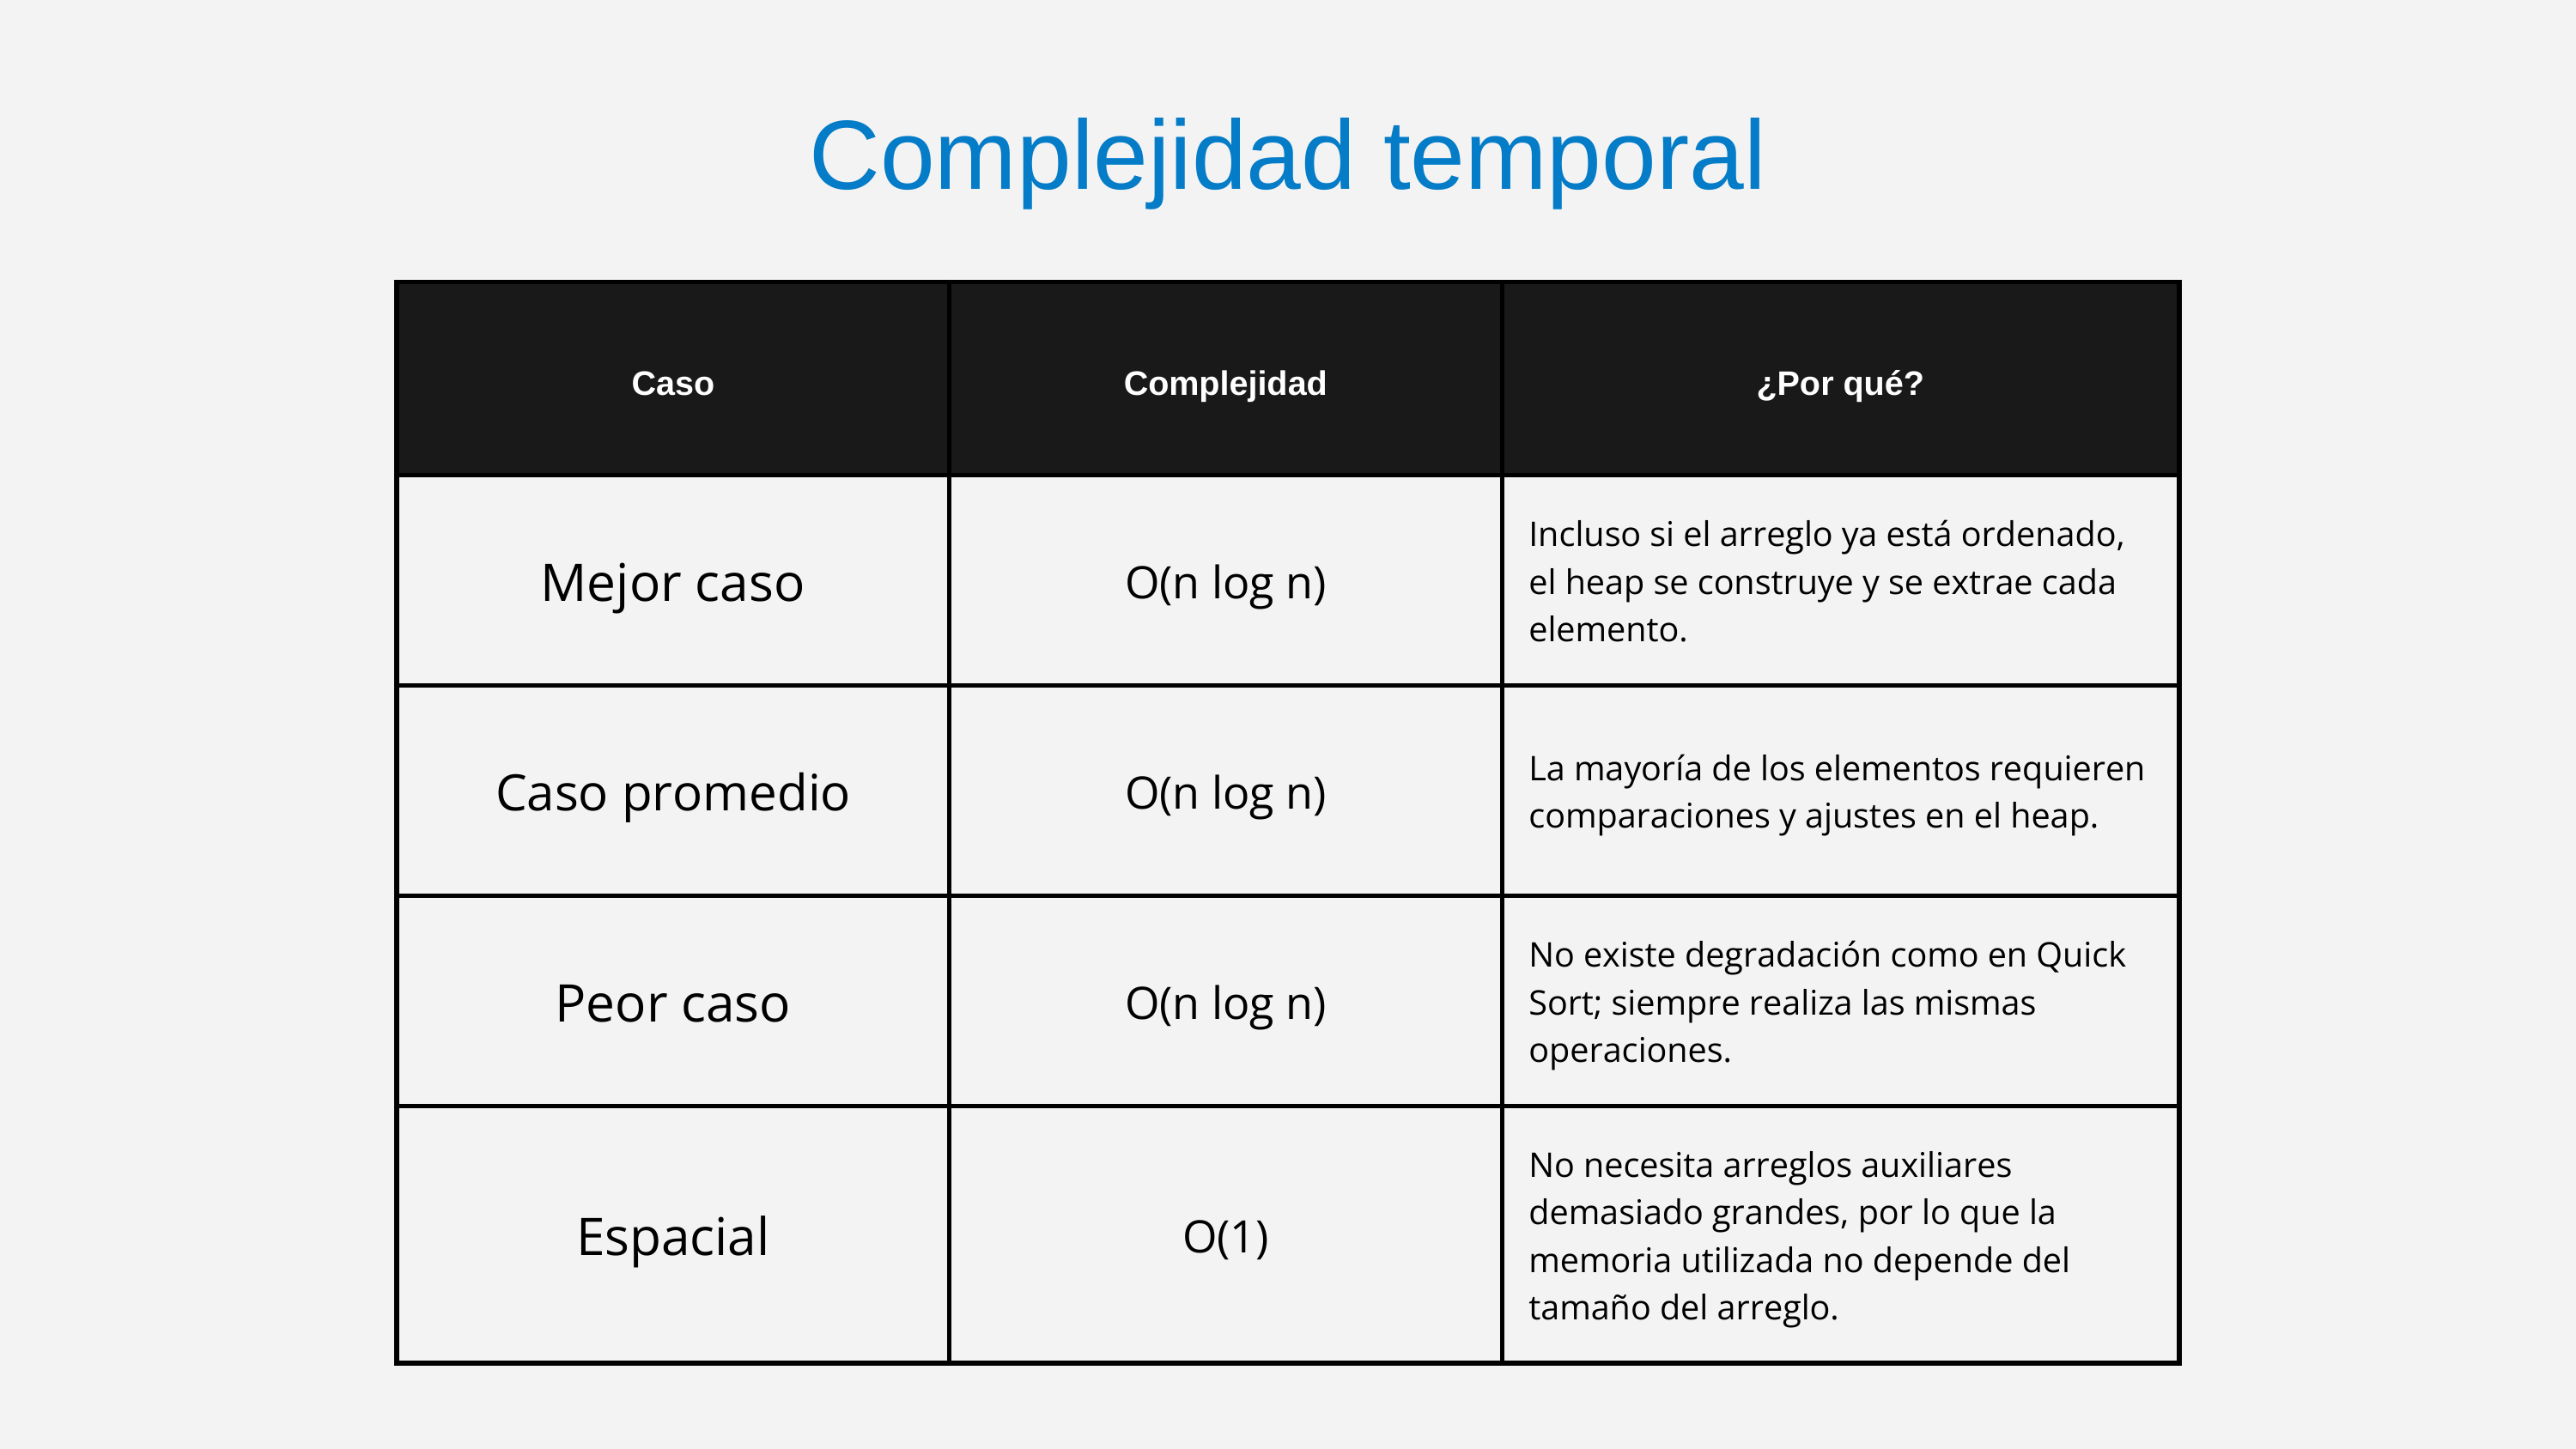

Complejidad temporal
| Caso | Complejidad | ¿Por qué? |
| --- | --- | --- |
| Mejor caso | O(n log n) | Incluso si el arreglo ya está ordenado, el heap se construye y se extrae cada elemento. |
| Caso promedio | O(n log n) | La mayoría de los elementos requieren comparaciones y ajustes en el heap. |
| Peor caso | O(n log n) | No existe degradación como en Quick Sort; siempre realiza las mismas operaciones. |
| Espacial | O(1) | No necesita arreglos auxiliares demasiado grandes, por lo que la memoria utilizada no depende del tamaño del arreglo. |